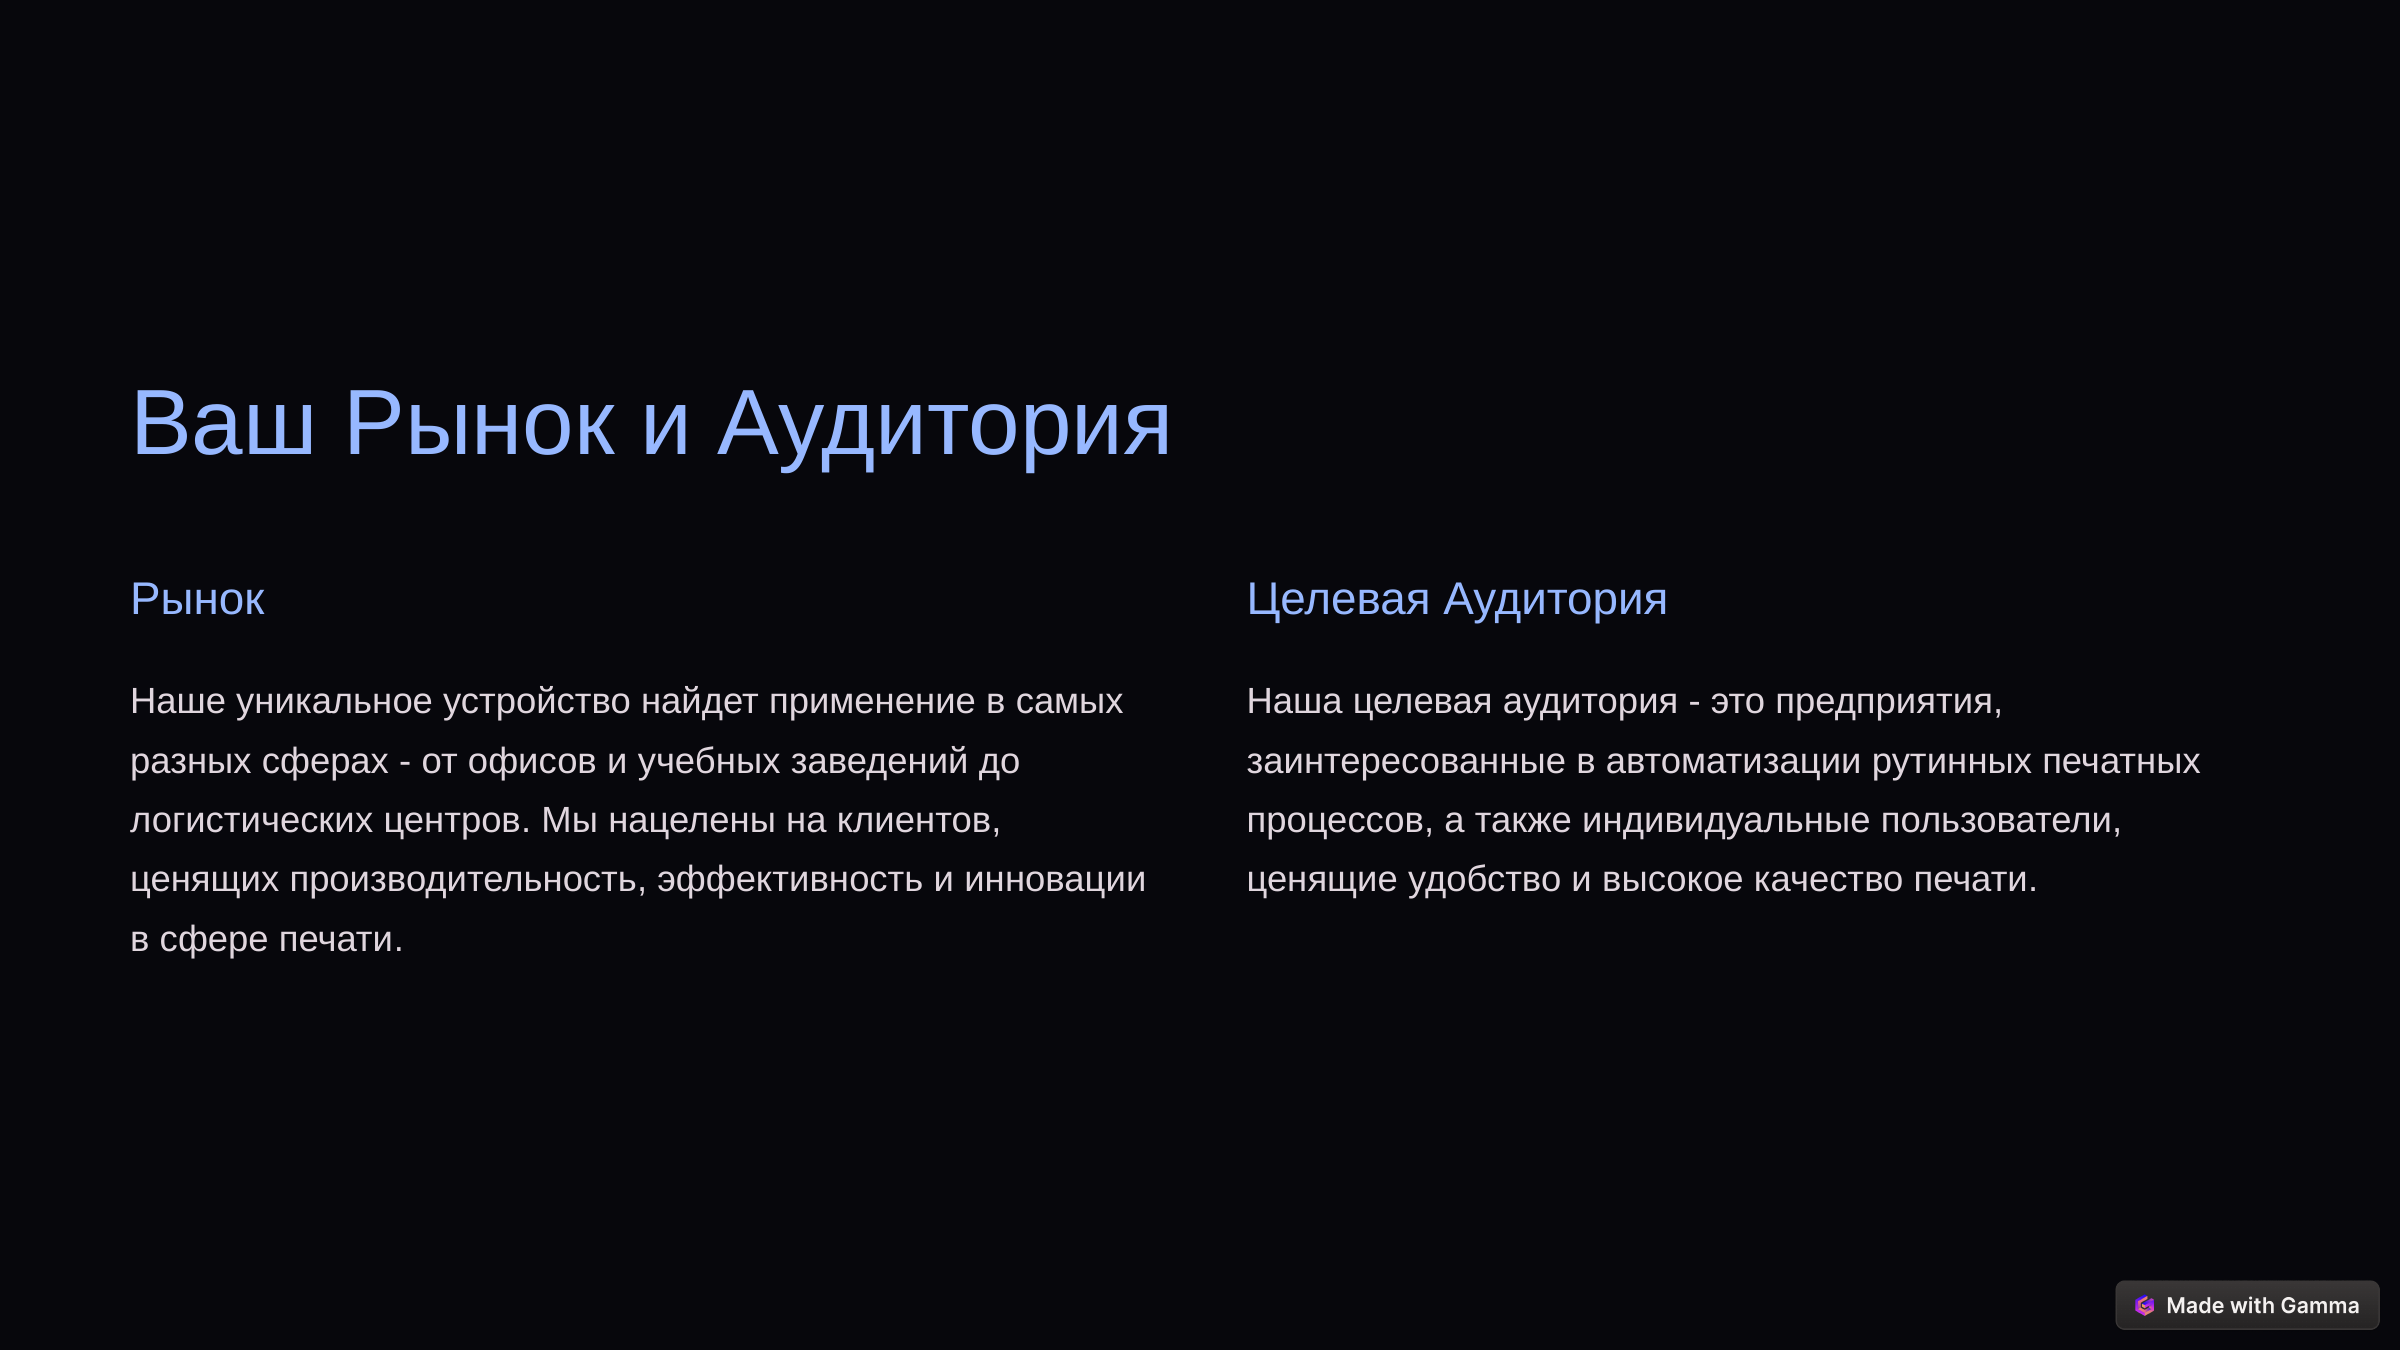

Ваш Рынок и Аудитория
Рынок
Целевая Аудитория
Наше уникальное устройство найдет применение в самых разных сферах - от офисов и учебных заведений до логистических центров. Мы нацелены на клиентов, ценящих производительность, эффективность и инновации в сфере печати.
Наша целевая аудитория - это предприятия, заинтересованные в автоматизации рутинных печатных процессов, а также индивидуальные пользователи, ценящие удобство и высокое качество печати.